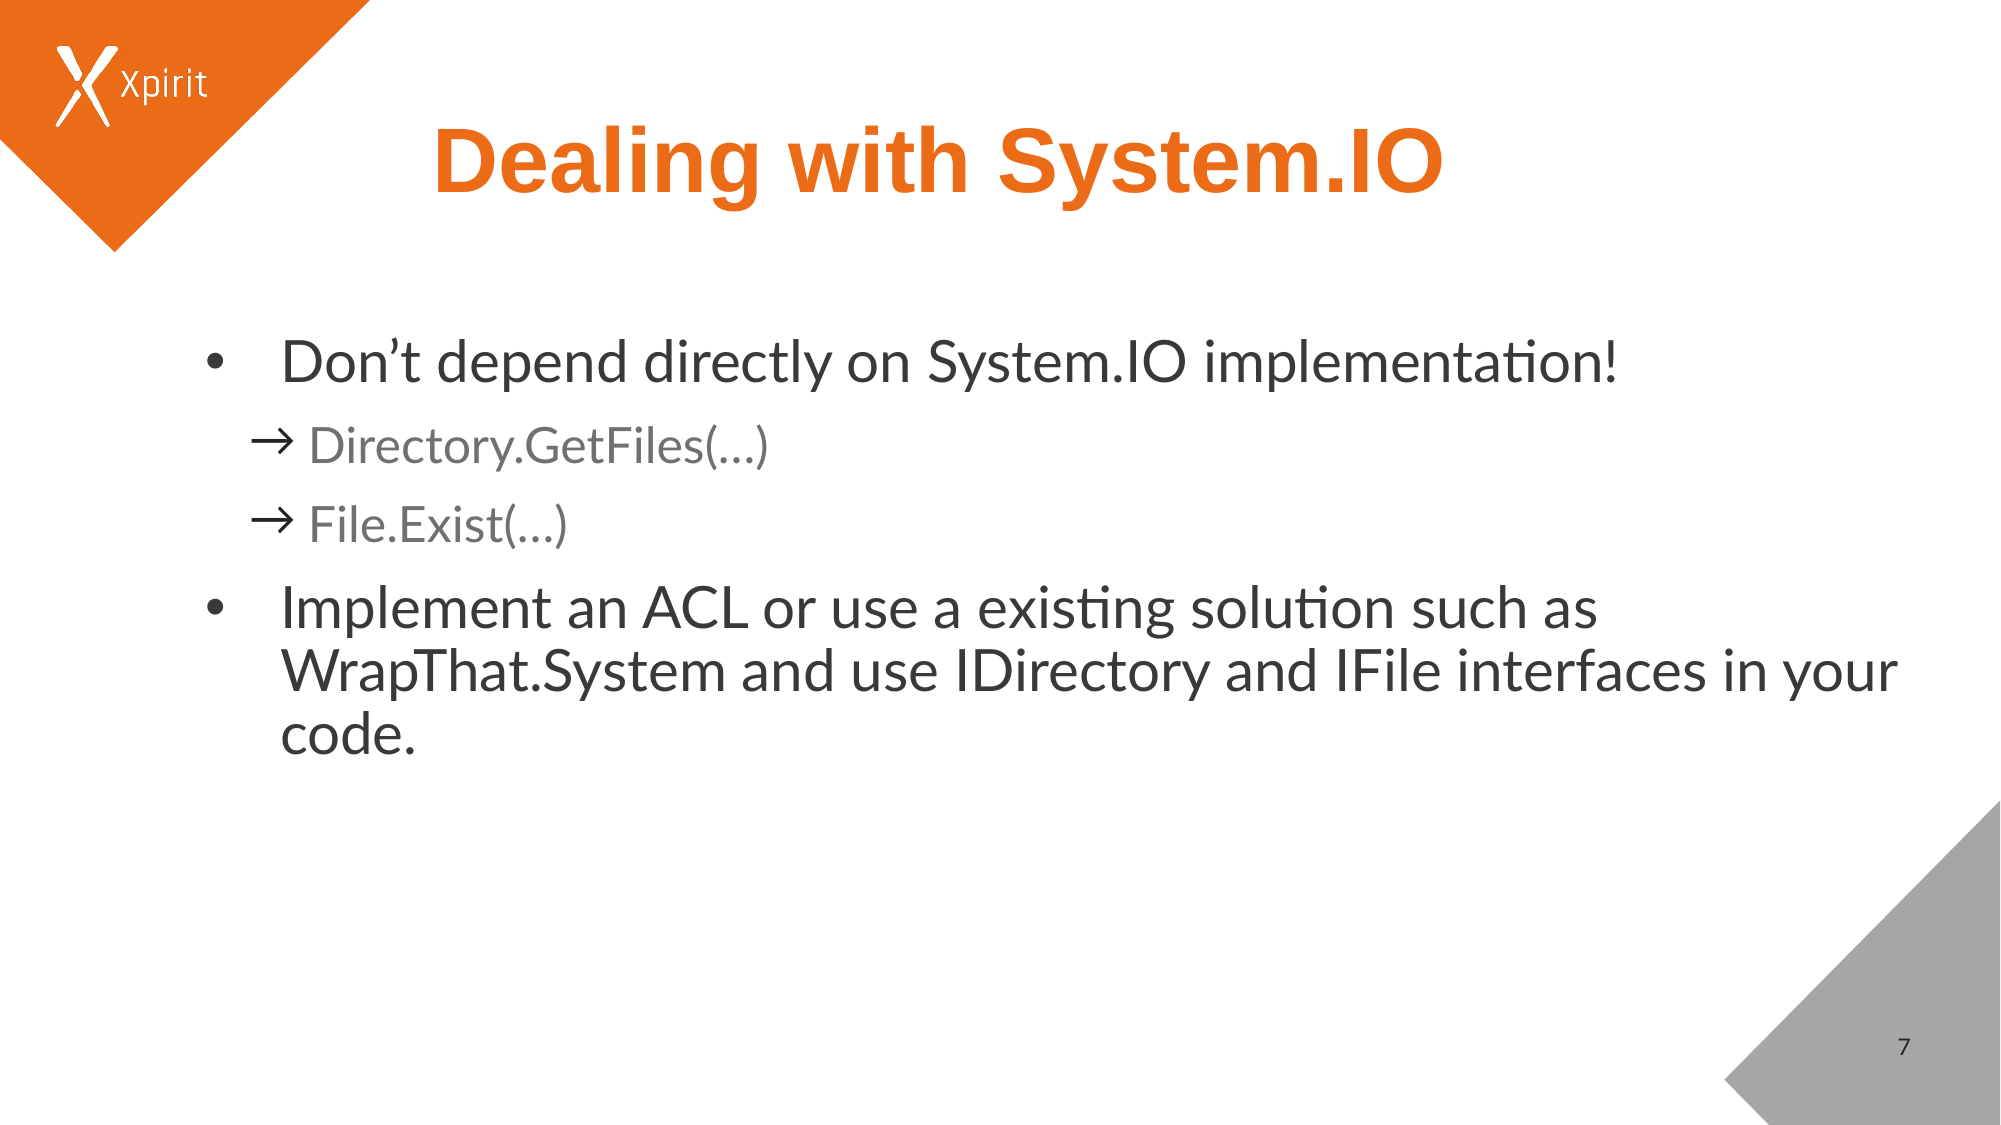

# Dealing with System.IO
Don’t depend directly on System.IO implementation!
 Directory.GetFiles(…)
 File.Exist(…)
Implement an ACL or use a existing solution such as WrapThat.System and use IDirectory and IFile interfaces in your code.
7